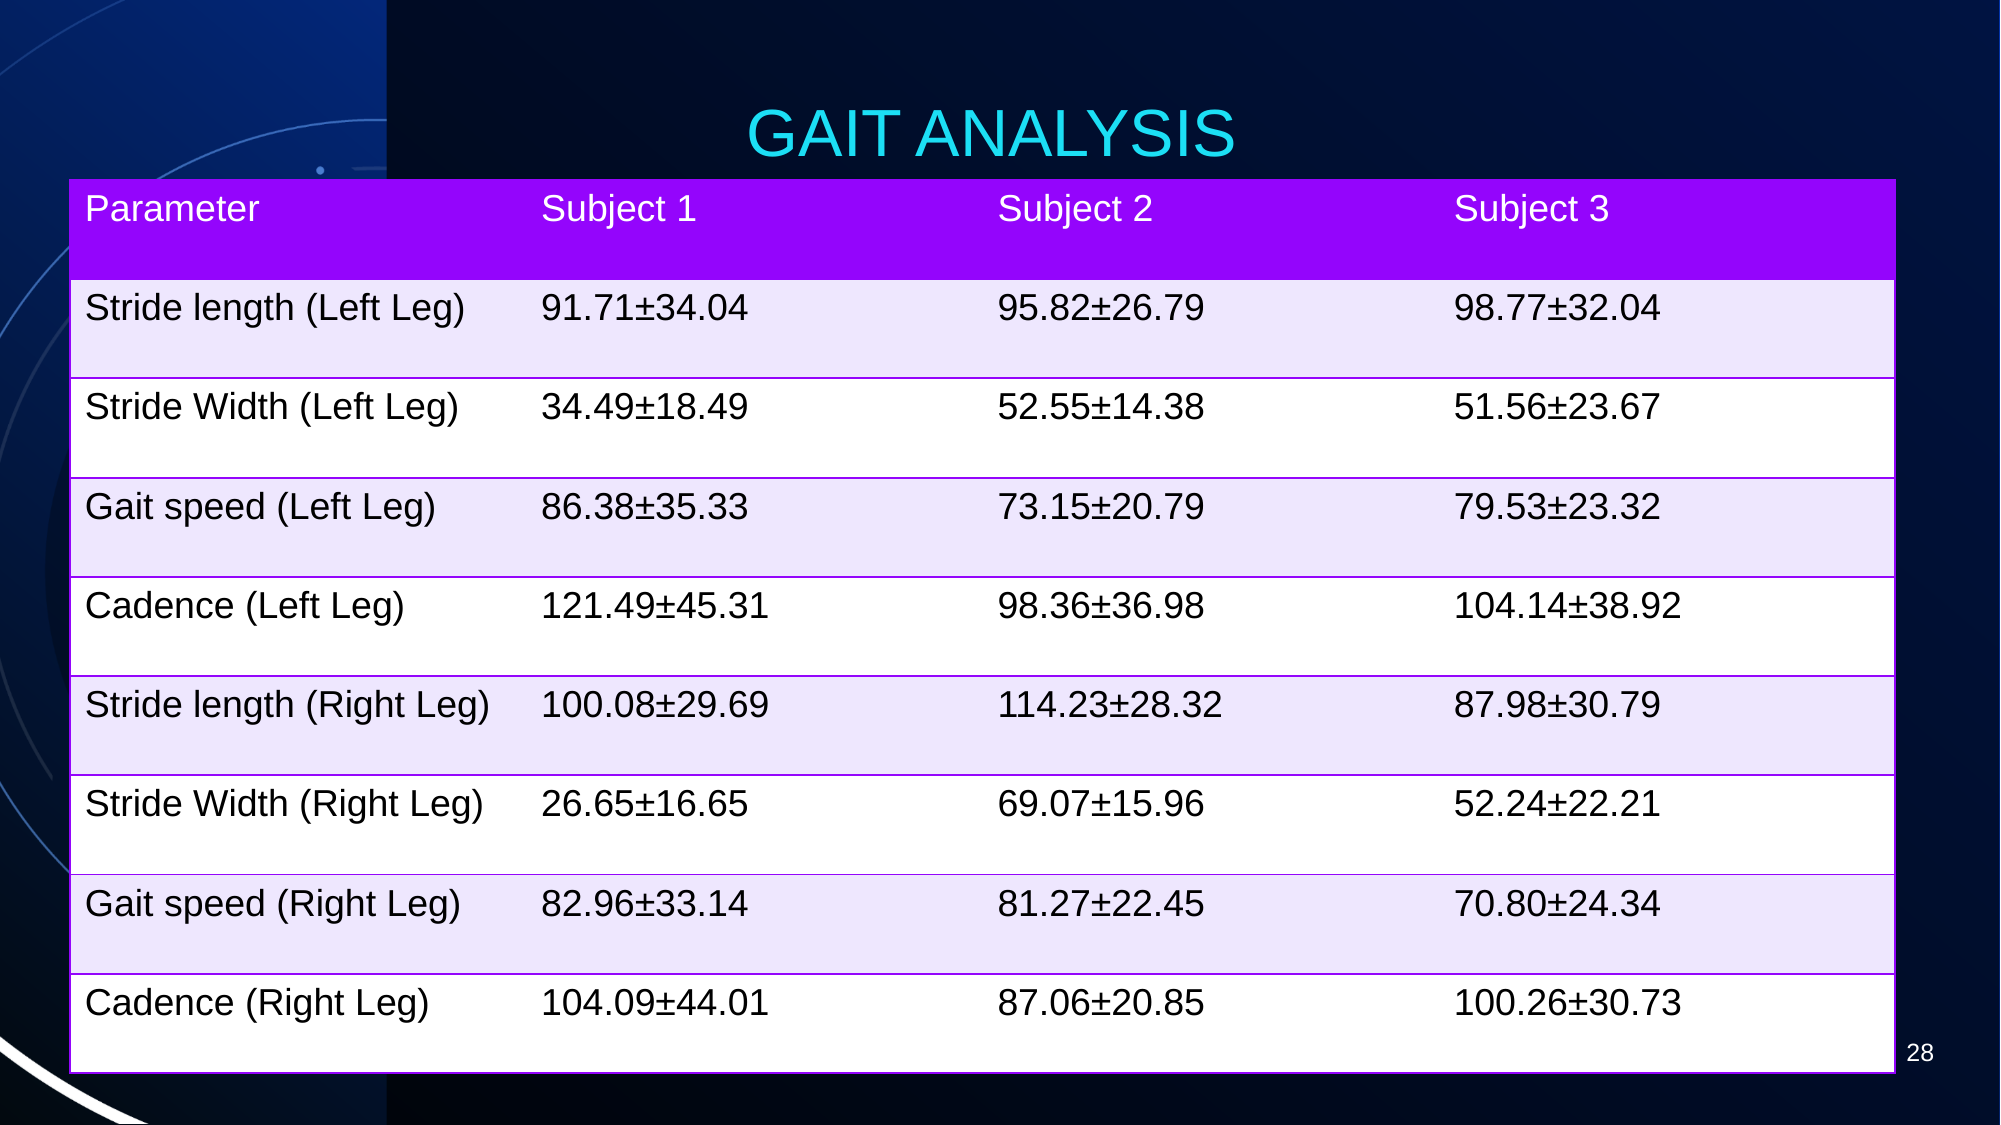

# Gait analysis
| Parameter | Subject 1 | Subject 2 | Subject 3 |
| --- | --- | --- | --- |
| Stride length (Left Leg) | 91.71±34.04 | 95.82±26.79 | 98.77±32.04 |
| Stride Width (Left Leg) | 34.49±18.49 | 52.55±14.38 | 51.56±23.67 |
| Gait speed (Left Leg) | 86.38±35.33 | 73.15±20.79 | 79.53±23.32 |
| Cadence (Left Leg) | 121.49±45.31 | 98.36±36.98 | 104.14±38.92 |
| Stride length (Right Leg) | 100.08±29.69 | 114.23±28.32 | 87.98±30.79 |
| Stride Width (Right Leg) | 26.65±16.65 | 69.07±15.96 | 52.24±22.21 |
| Gait speed (Right Leg) | 82.96±33.14 | 81.27±22.45 | 70.80±24.34 |
| Cadence (Right Leg) | 104.09±44.01 | 87.06±20.85 | 100.26±30.73 |
28